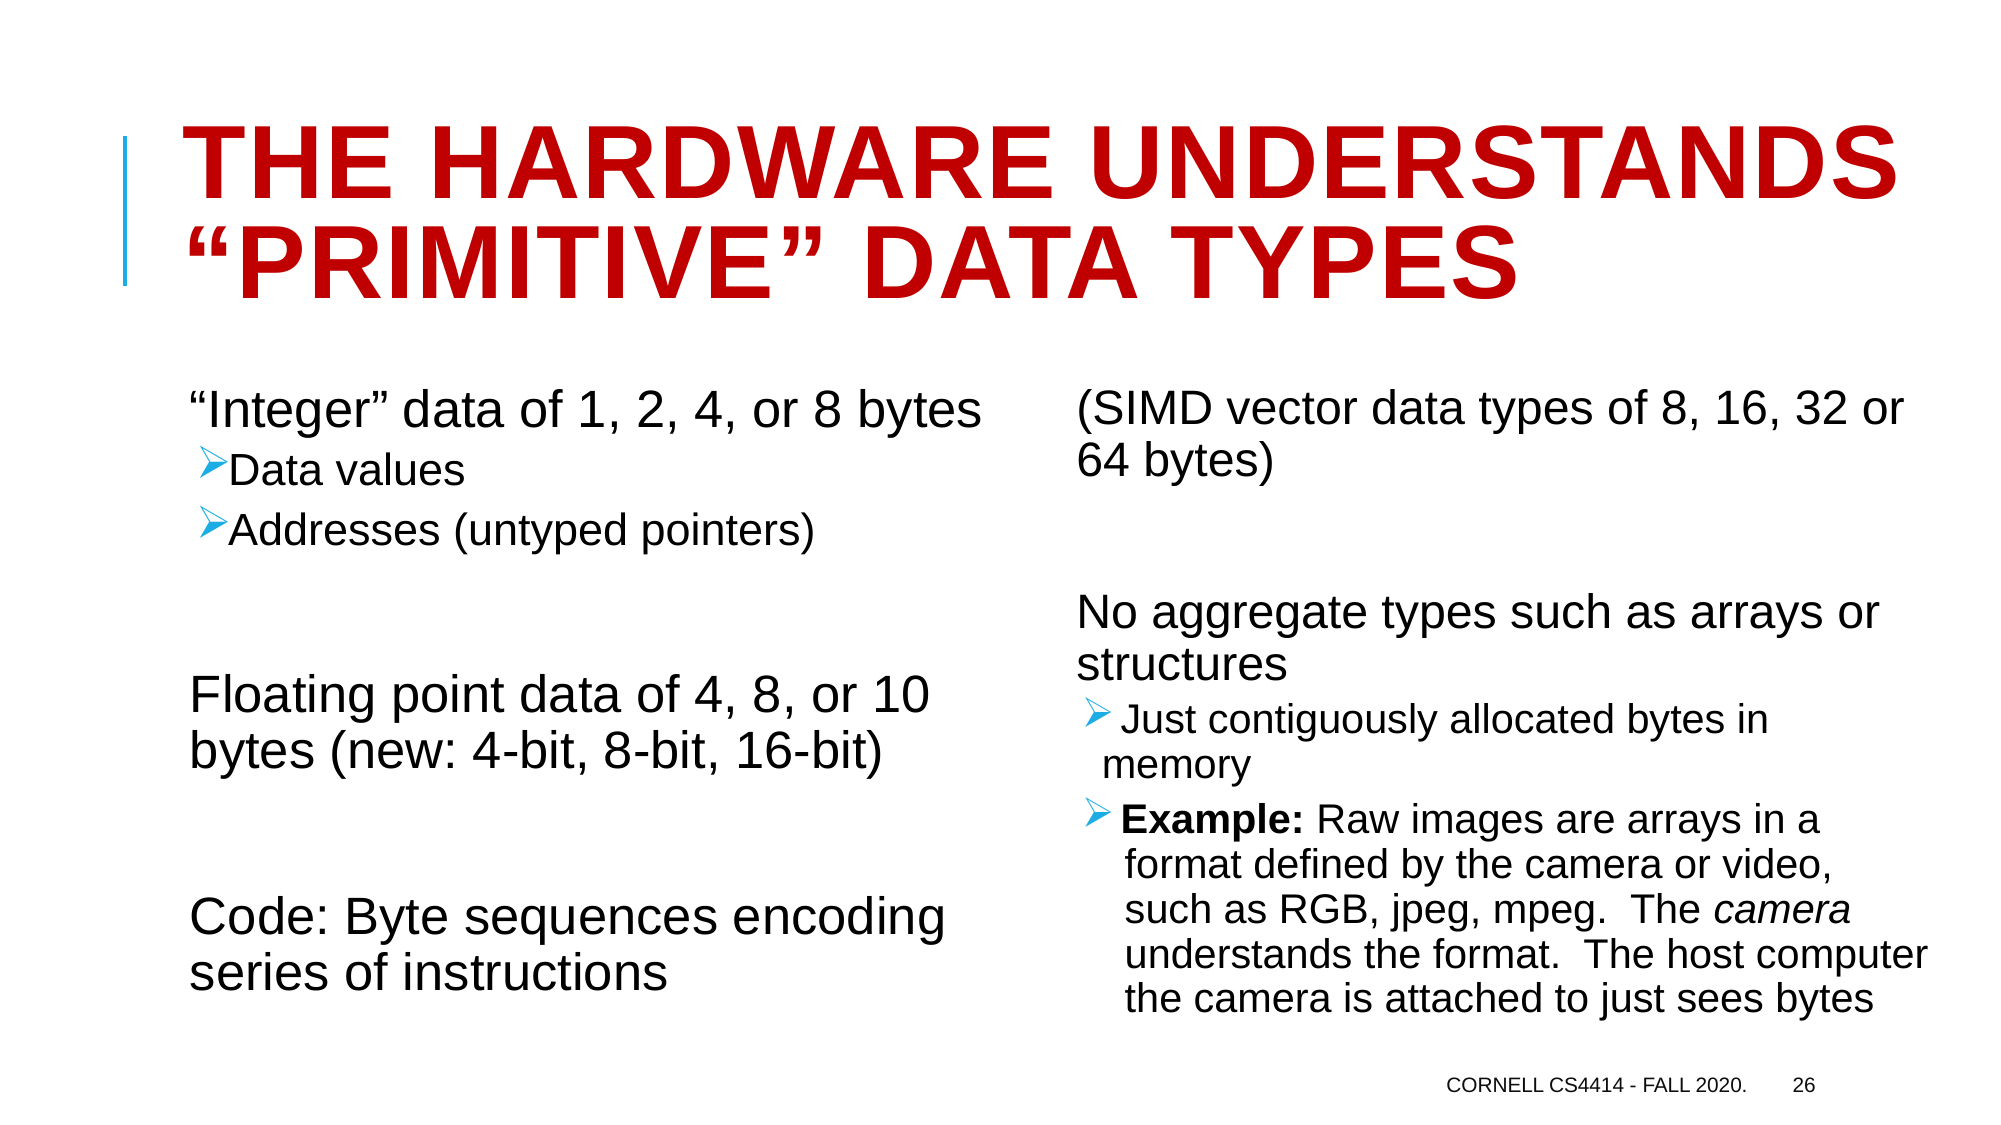

# The hardware understands “primitive” data types
“Integer” data of 1, 2, 4, or 8 bytes
Data values
Addresses (untyped pointers)

Floating point data of 4, 8, or 10 bytes (new: 4-bit, 8-bit, 16-bit)

Code: Byte sequences encoding series of instructions

(SIMD vector data types of 8, 16, 32 or 64 bytes)

No aggregate types such as arrays or structures
 Just contiguously allocated bytes in memory
 Example: Raw images are arrays in a
  format defined by the camera or video,
  such as RGB, jpeg, mpeg.  The camera
  understands the format.  The host computer
  the camera is attached to just sees bytes

Cornell CS4414 - Fall 2020.
26